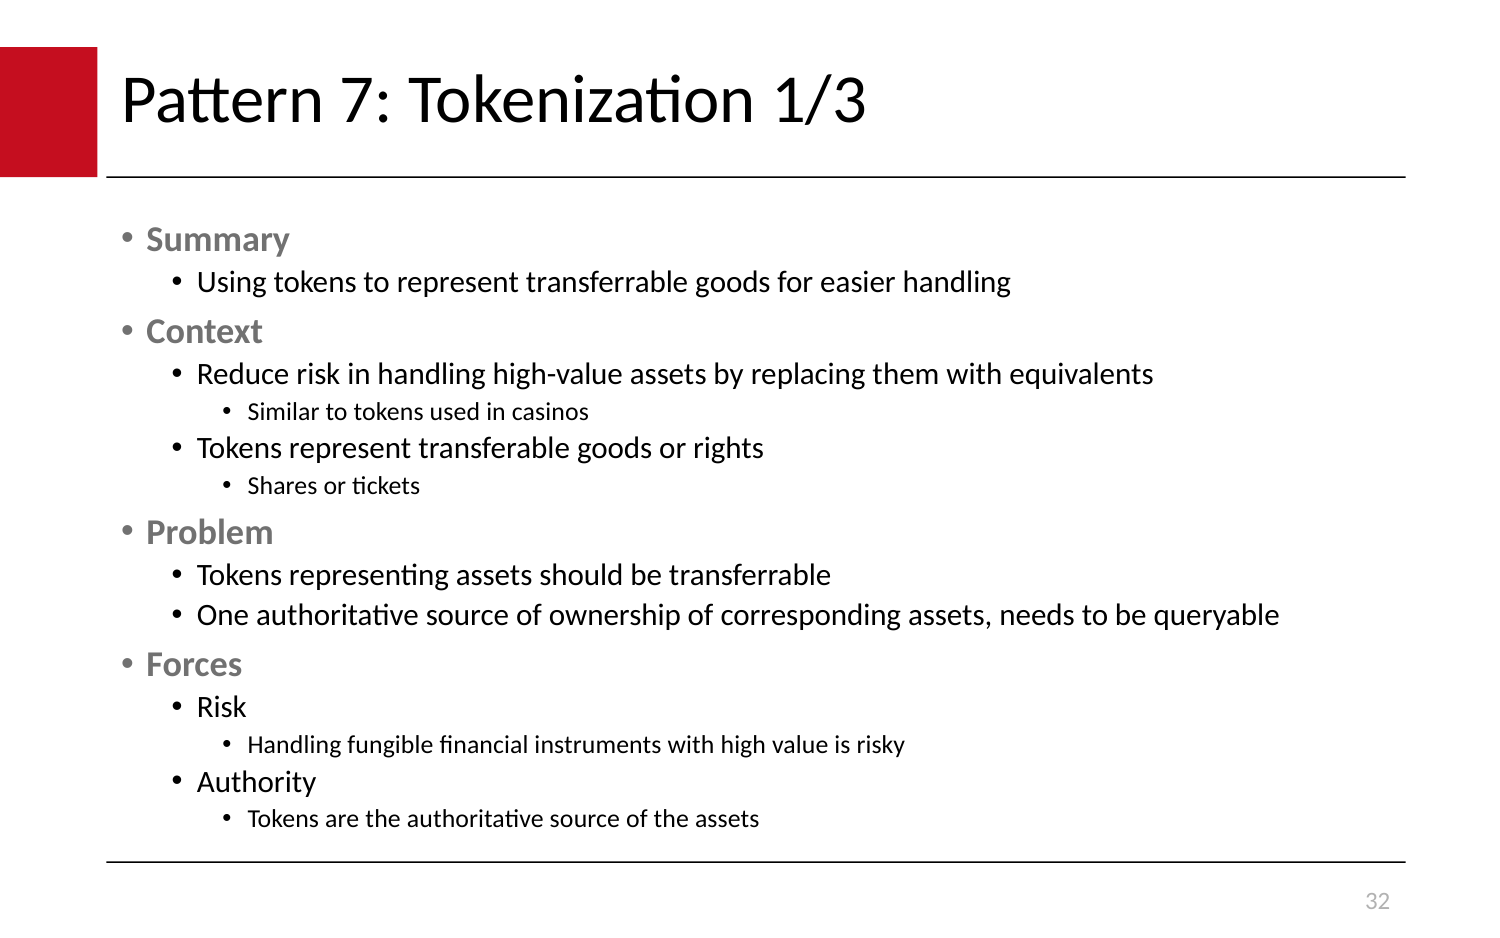

# Pattern 7: Tokenization 1/3
Summary
Using tokens to represent transferrable goods for easier handling
Context
Reduce risk in handling high-value assets by replacing them with equivalents
Similar to tokens used in casinos
Tokens represent transferable goods or rights
Shares or tickets
Problem
Tokens representing assets should be transferrable
One authoritative source of ownership of corresponding assets, needs to be queryable
Forces
Risk
Handling fungible financial instruments with high value is risky
Authority
Tokens are the authoritative source of the assets
32